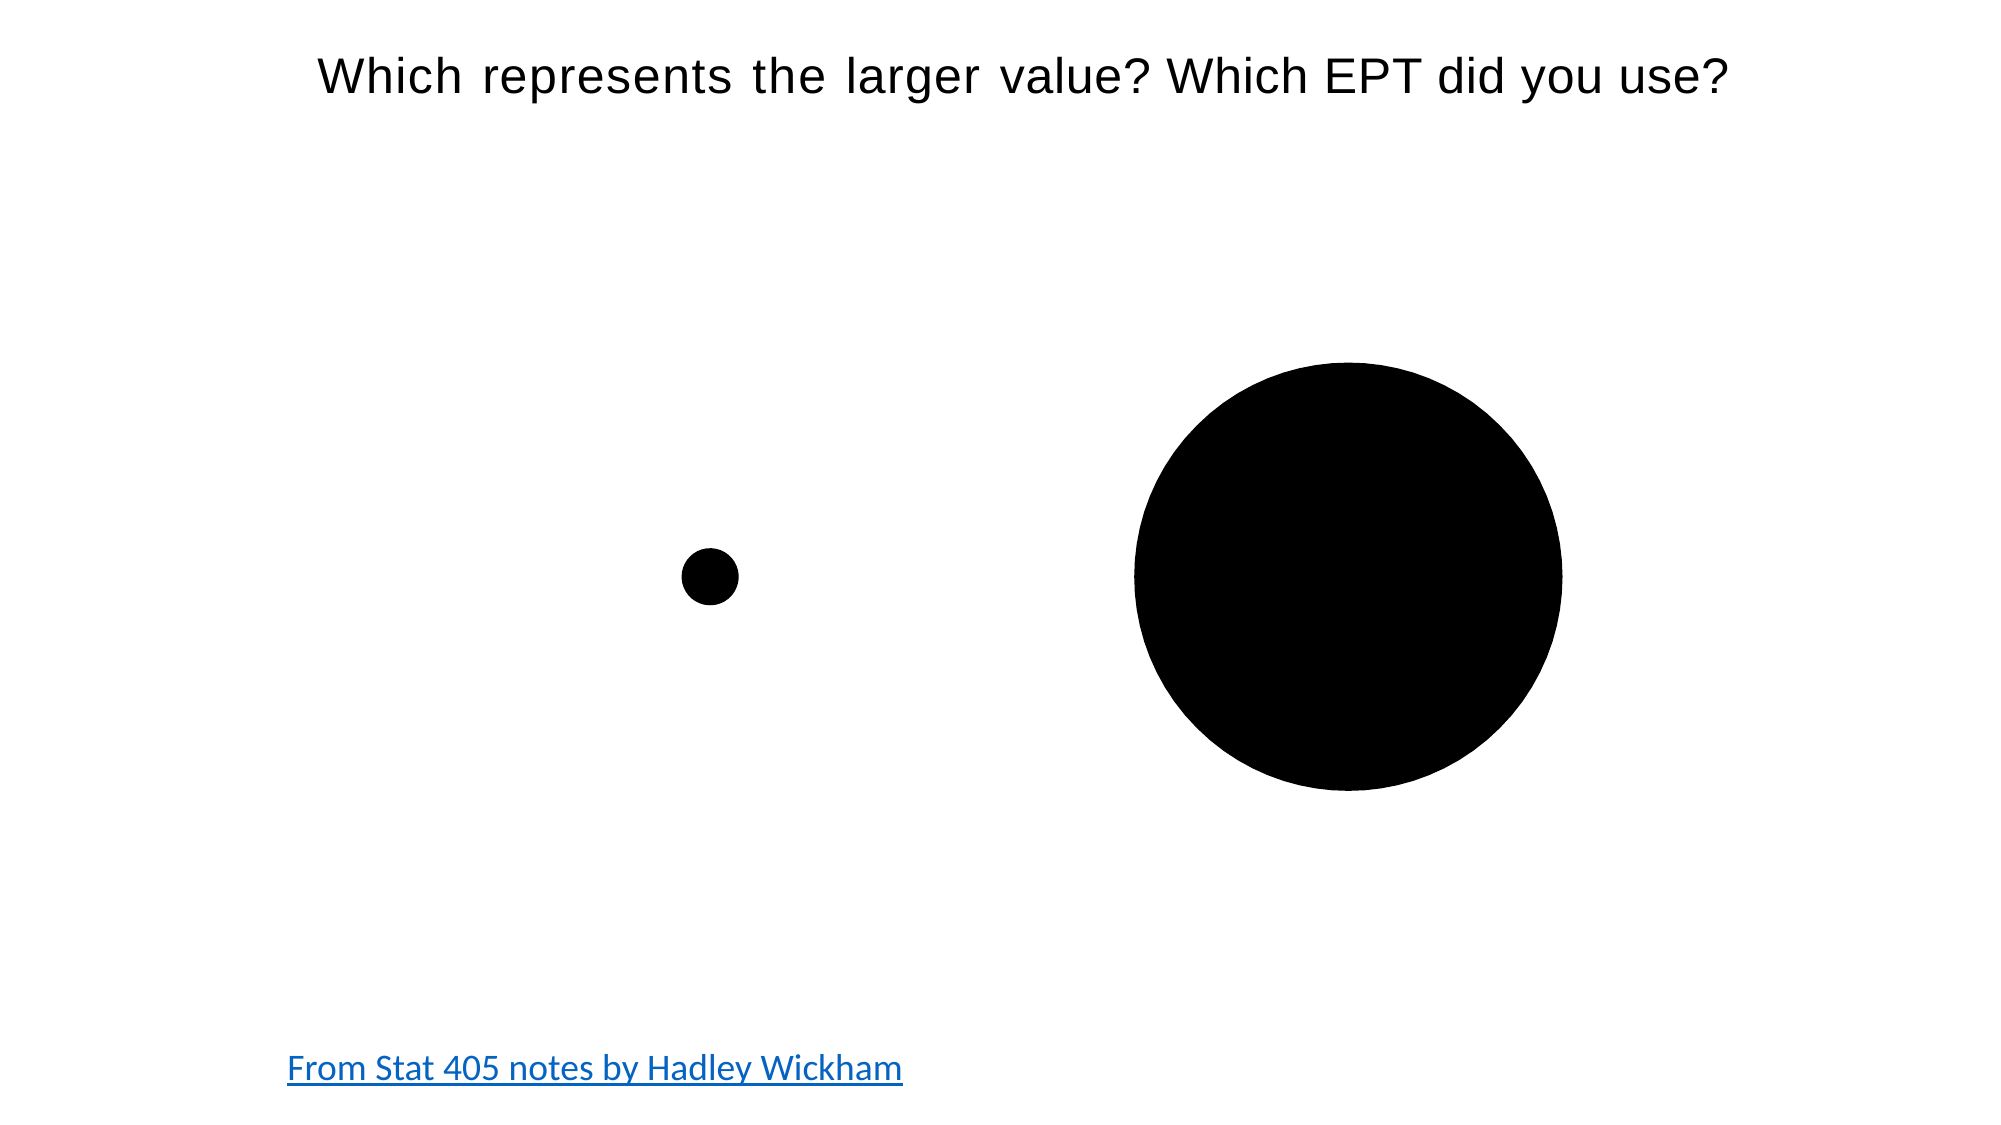

Which represents the larger value? Which EPT did you use?

From Stat 405 notes by Hadley Wickham